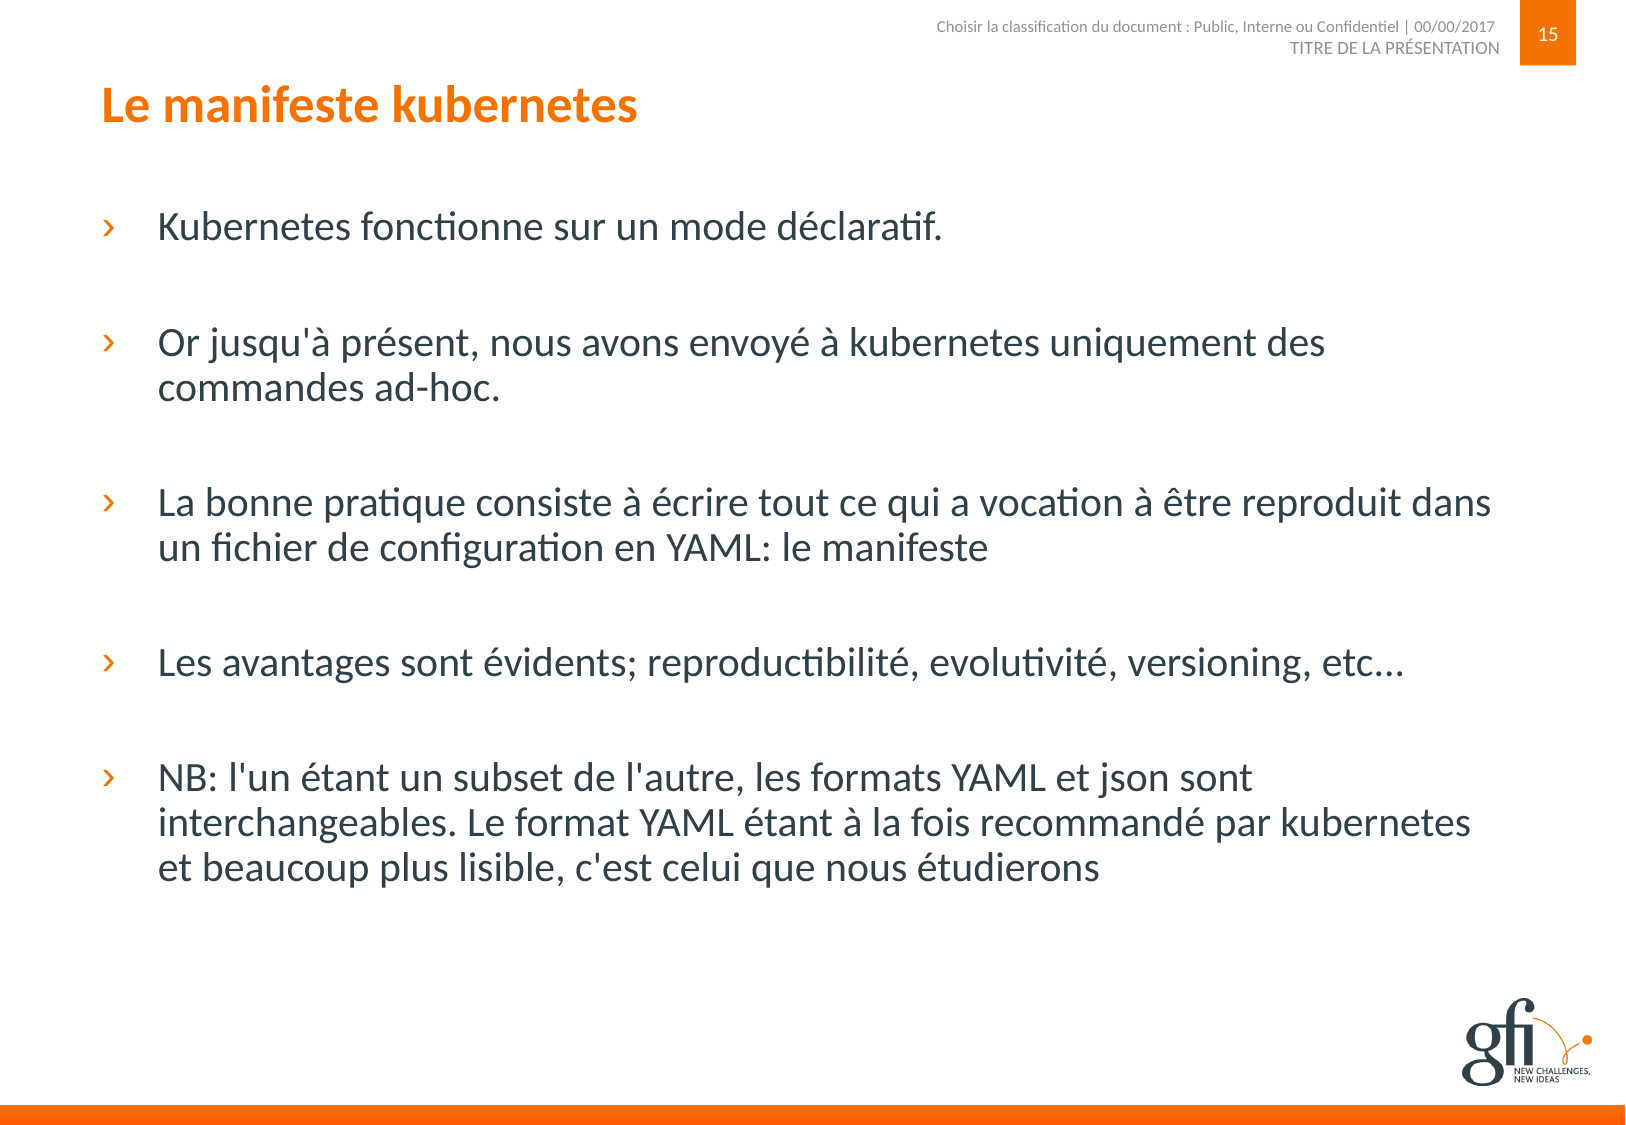

15
TITRE DE LA PRÉSENTATION
Choisir la classification du document : Public, Interne ou Confidentiel | 00/00/2017
# Le manifeste kubernetes
Kubernetes fonctionne sur un mode déclaratif.

Or jusqu'à présent, nous avons envoyé à kubernetes uniquement des commandes ad-hoc.

La bonne pratique consiste à écrire tout ce qui a vocation à être reproduit dans un fichier de configuration en YAML: le manifeste

Les avantages sont évidents; reproductibilité, evolutivité, versioning, etc...

NB: l'un étant un subset de l'autre, les formats YAML et json sont interchangeables. Le format YAML étant à la fois recommandé par kubernetes et beaucoup plus lisible, c'est celui que nous étudierons